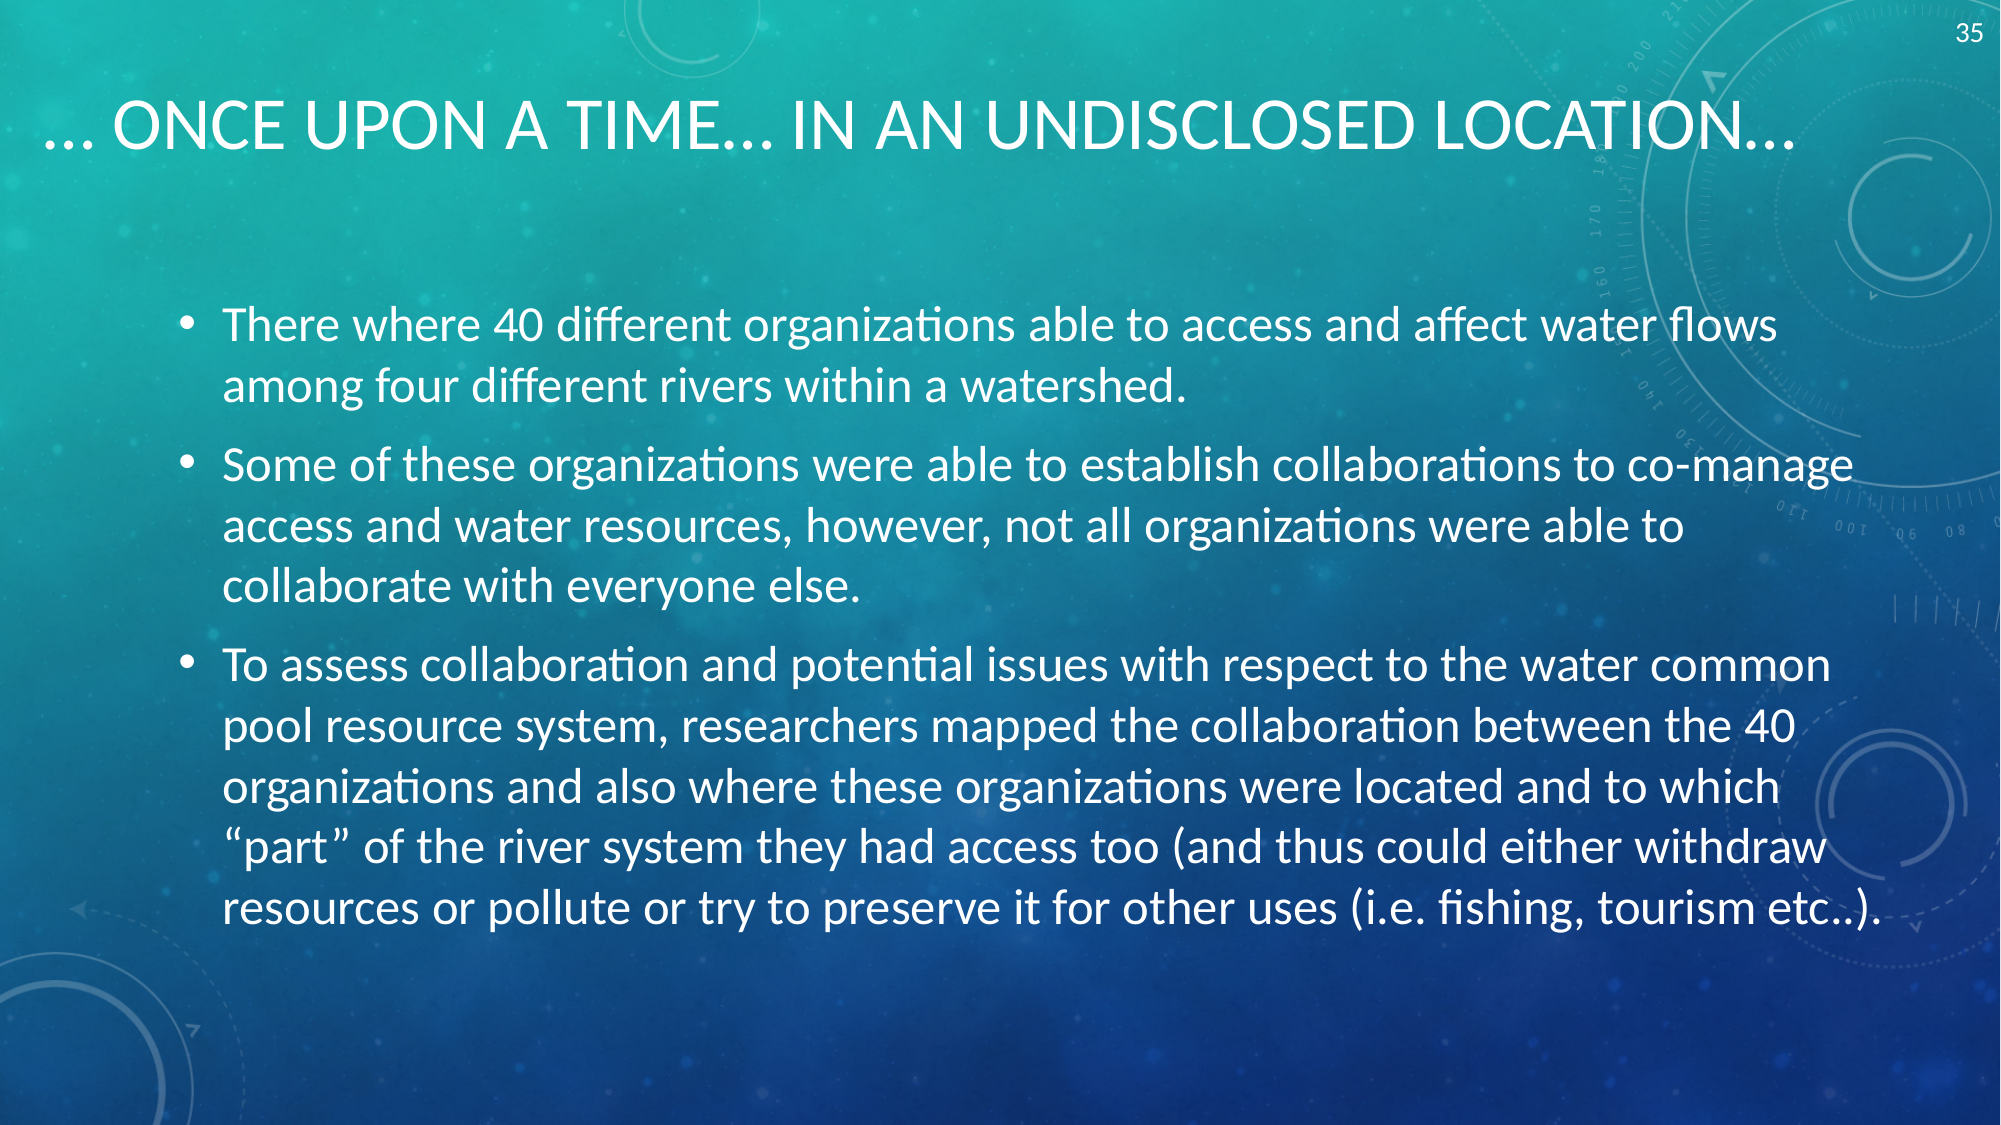

# … once upon a time… in an undisclosed location…
35
There where 40 different organizations able to access and affect water flows among four different rivers within a watershed.
Some of these organizations were able to establish collaborations to co-manage access and water resources, however, not all organizations were able to collaborate with everyone else.
To assess collaboration and potential issues with respect to the water common pool resource system, researchers mapped the collaboration between the 40 organizations and also where these organizations were located and to which “part” of the river system they had access too (and thus could either withdraw resources or pollute or try to preserve it for other uses (i.e. fishing, tourism etc..).